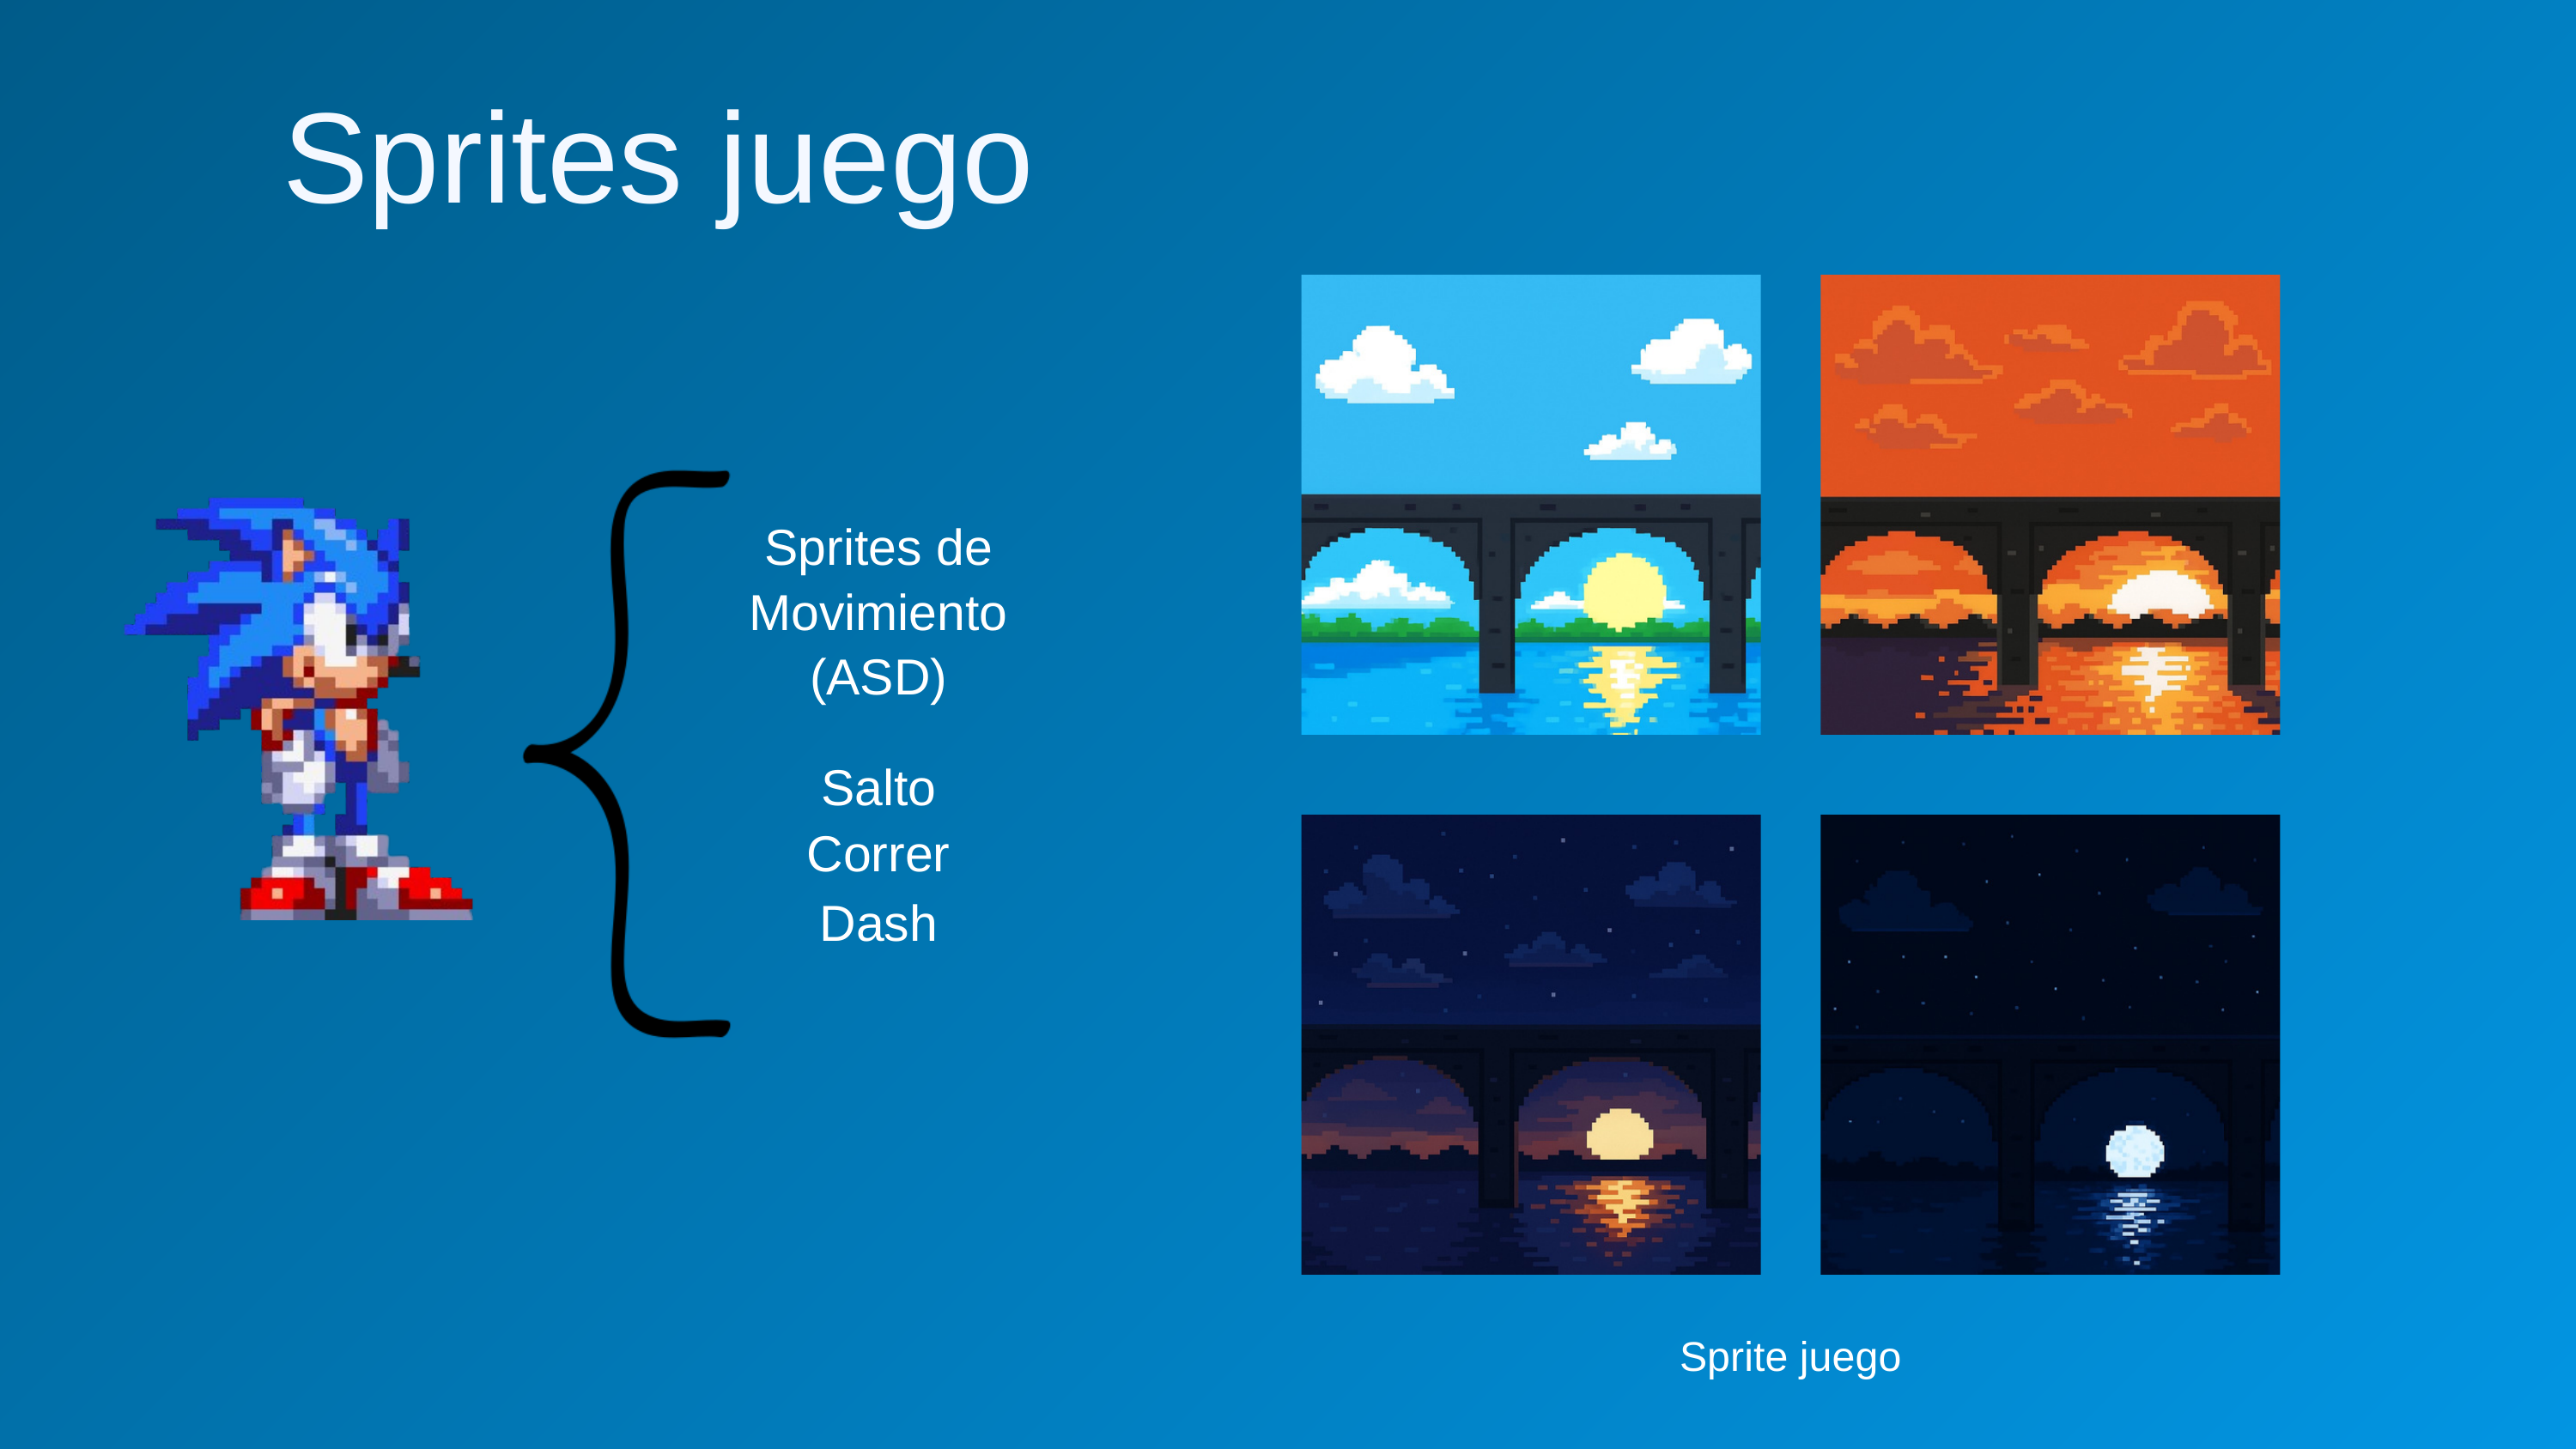

Sprites juego

Sprites de Movimiento
(ASD)
Salto

Correr
Dash
Sprite juego